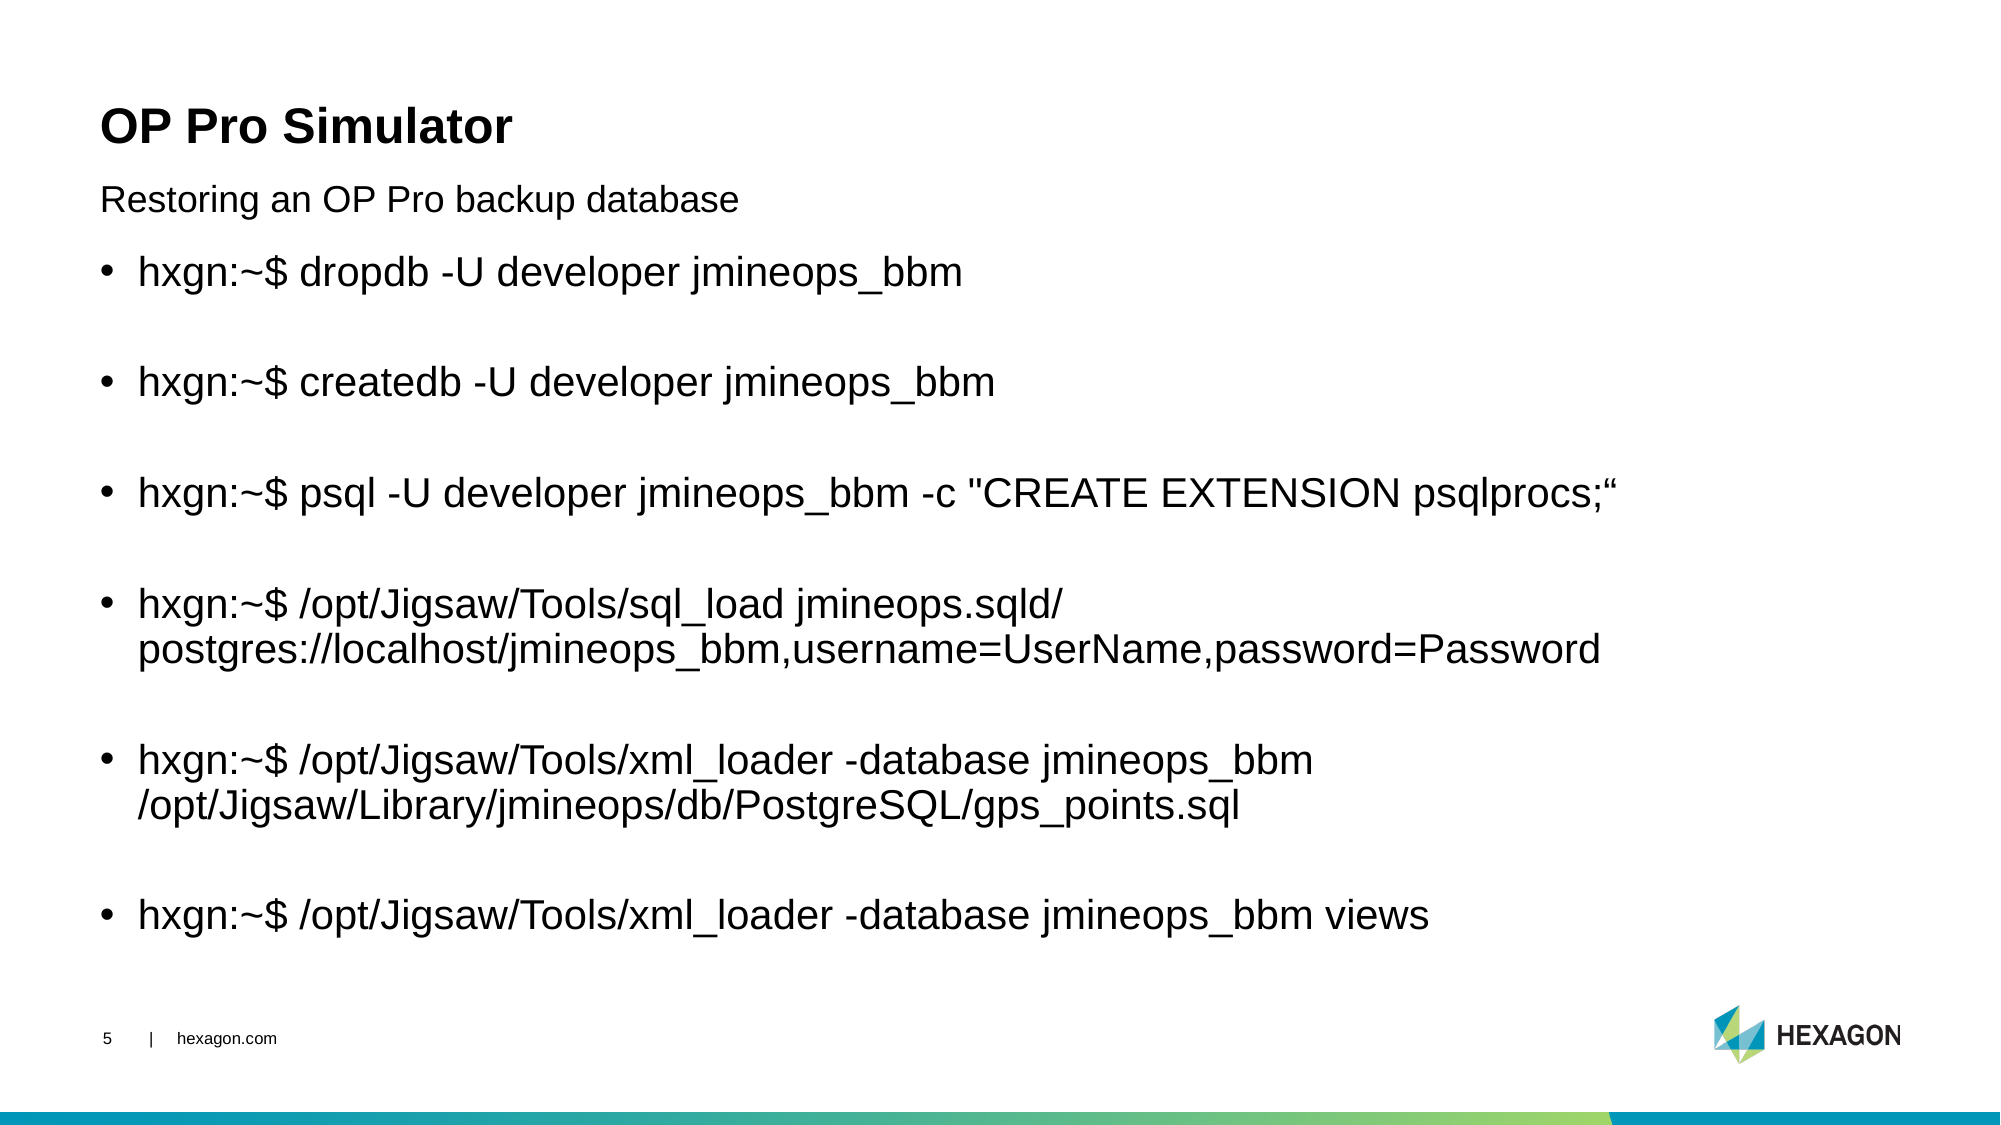

# OP Pro Simulator
Restoring an OP Pro backup database
hxgn:~$ dropdb -U developer jmineops_bbm

hxgn:~$ createdb -U developer jmineops_bbm

hxgn:~$ psql -U developer jmineops_bbm -c "CREATE EXTENSION psqlprocs;“

hxgn:~$ /opt/Jigsaw/Tools/sql_load jmineops.sqld/ postgres://localhost/jmineops_bbm,username=UserName,password=Password

hxgn:~$ /opt/Jigsaw/Tools/xml_loader -database jmineops_bbm /opt/Jigsaw/Library/jmineops/db/PostgreSQL/gps_points.sql

hxgn:~$ /opt/Jigsaw/Tools/xml_loader -database jmineops_bbm views